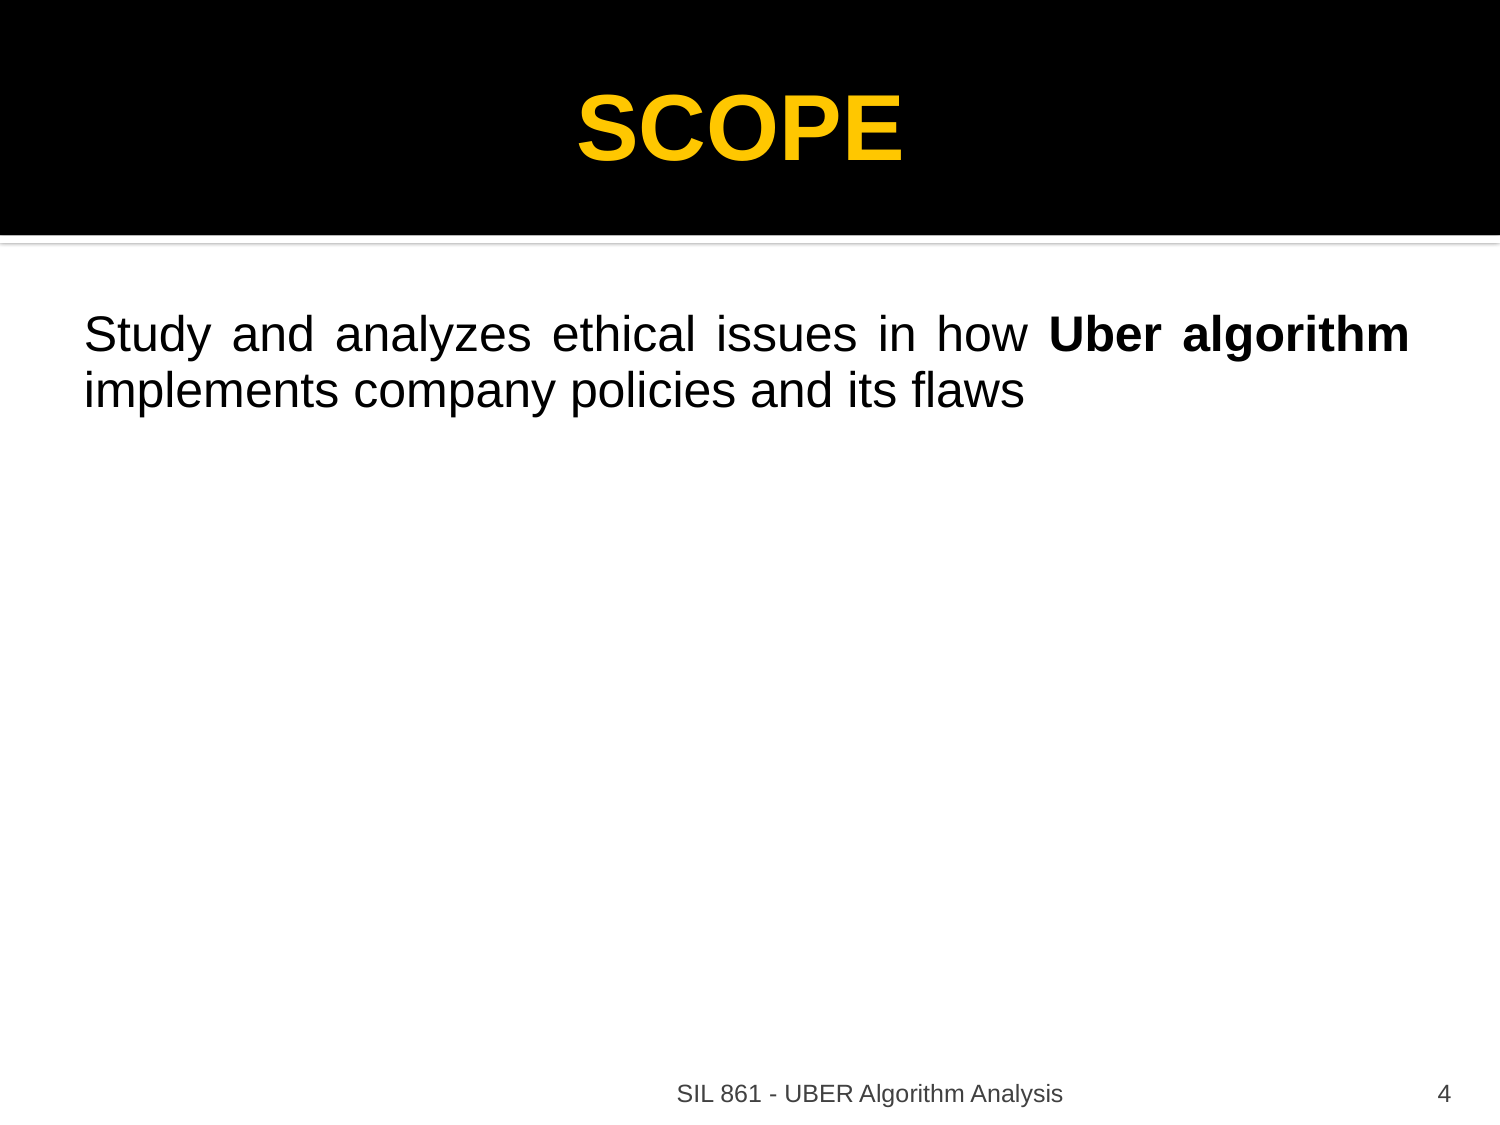

SCOPE
Study and analyzes ethical issues in how Uber algorithm implements company policies and its flaws
SIL 861 - UBER Algorithm Analysis
4